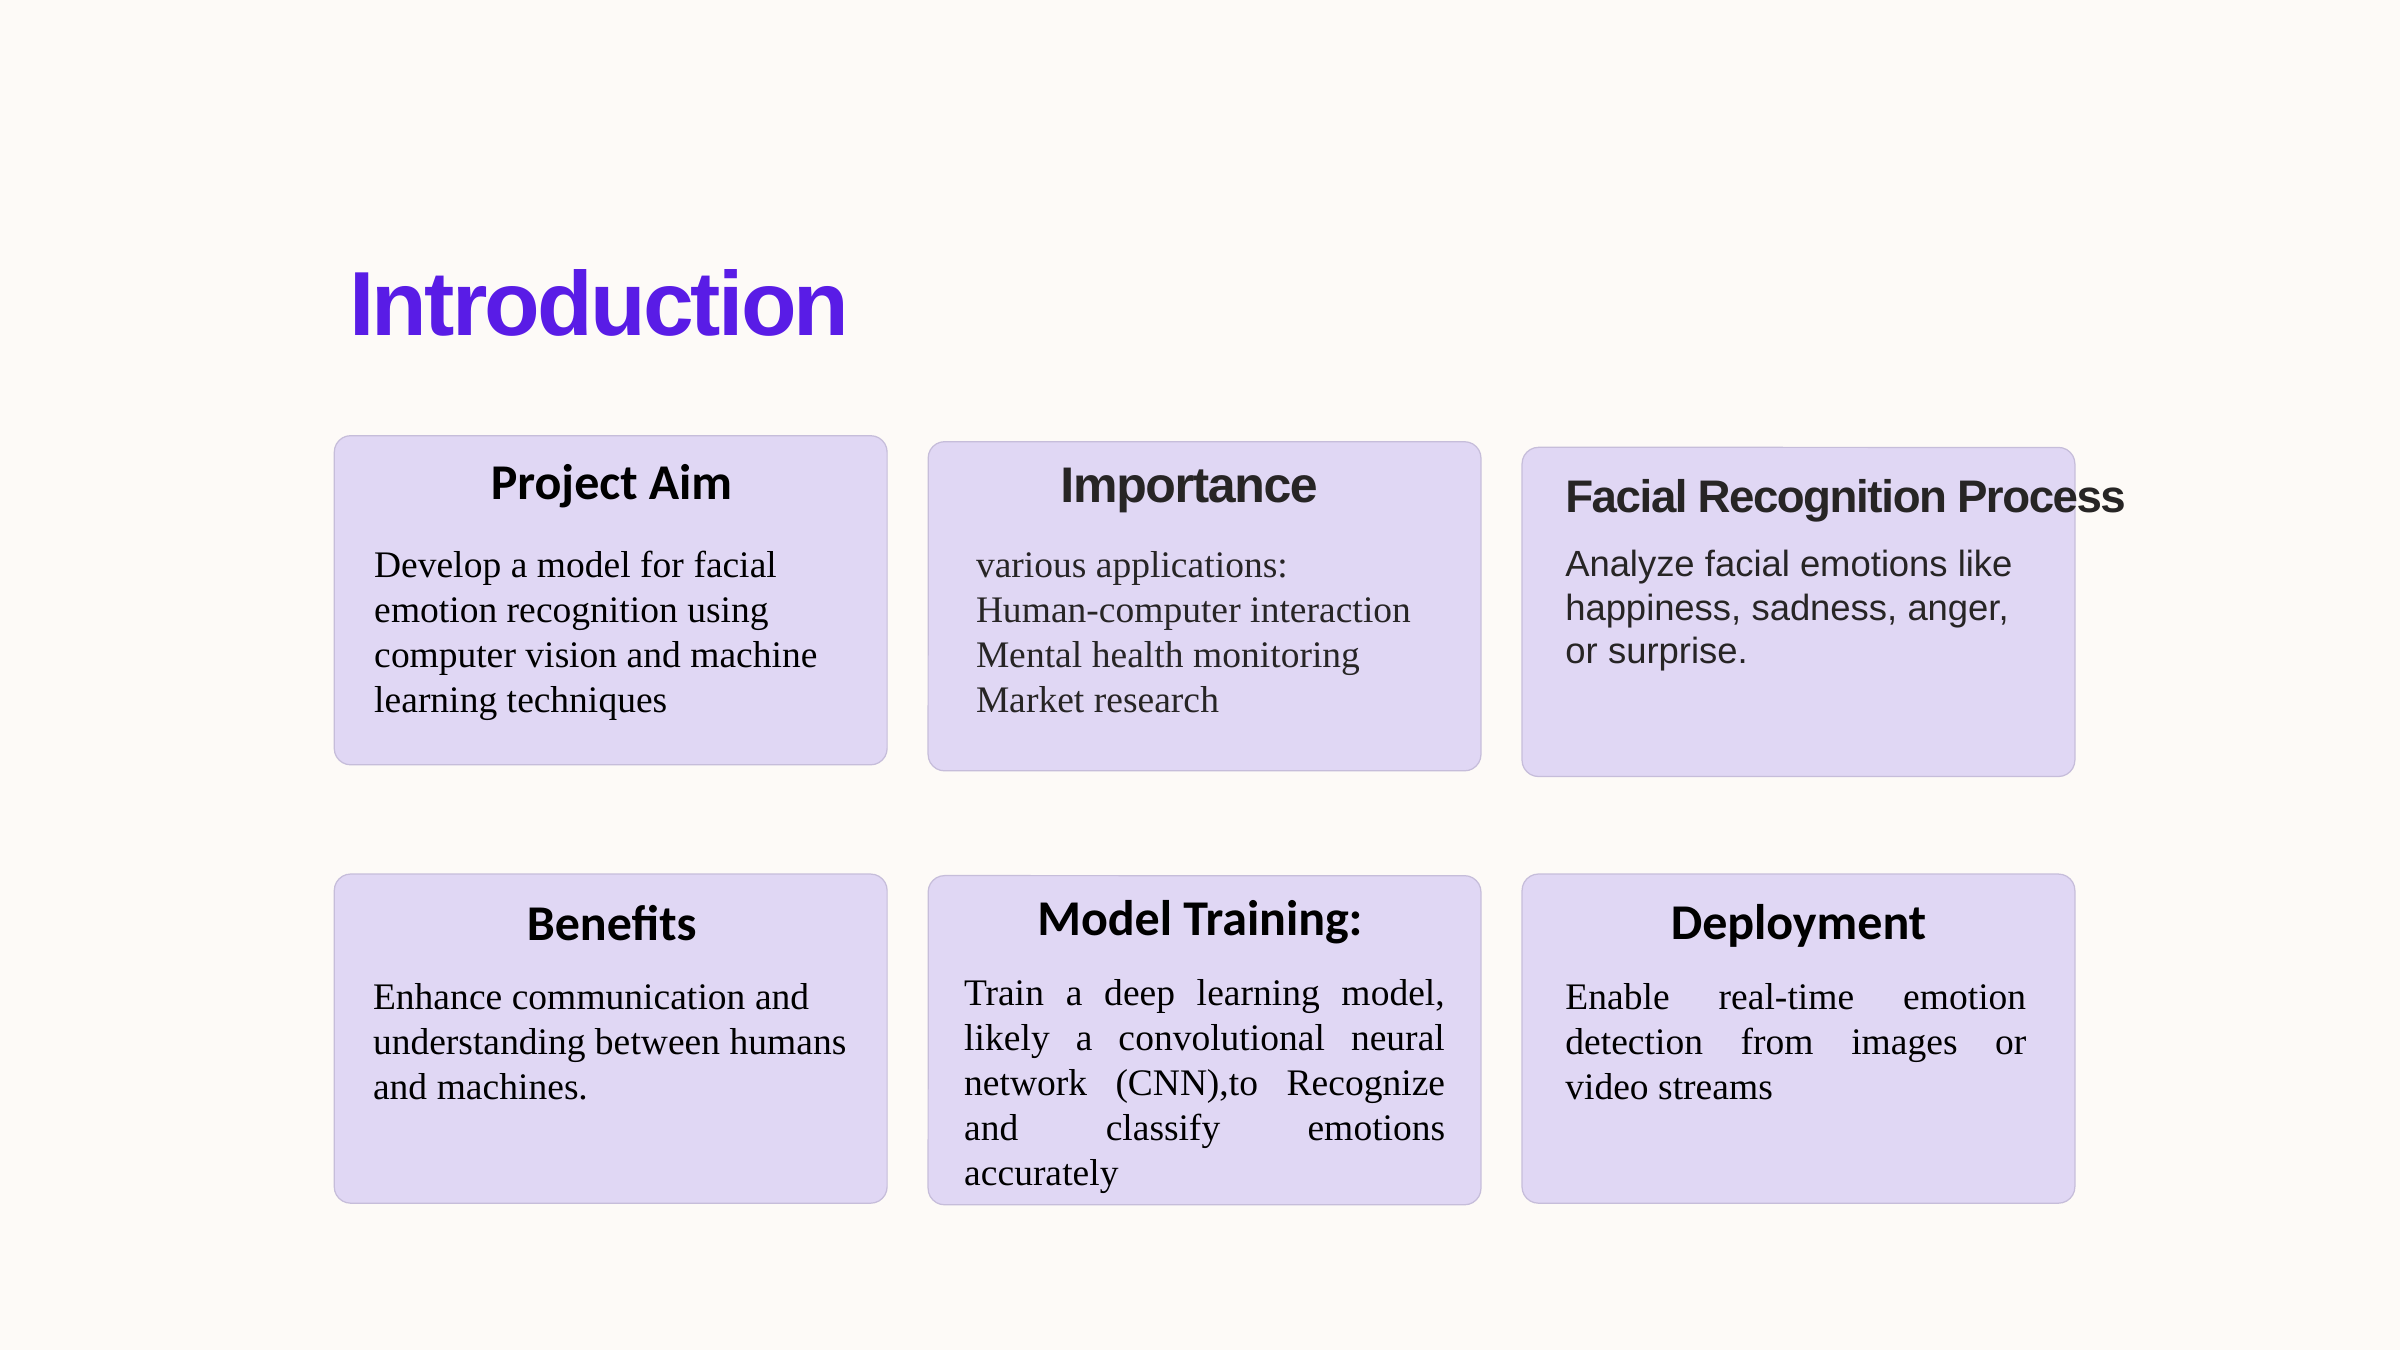

Introduction

Project Aim

Importance
Facial Recognition Process
Develop a model for facial emotion recognition using computer vision and machine learning techniques
various applications:
Human-computer interaction
Mental health monitoring
Market research
Analyze facial emotions like happiness, sadness, anger, or surprise.

Model Training:
Deployment
Benefits
Train a deep learning model, likely a convolutional neural network (CNN),to Recognize and classify emotions accurately
Enhance communication and understanding between humans and machines.
Enable real-time emotion detection from images or video streams